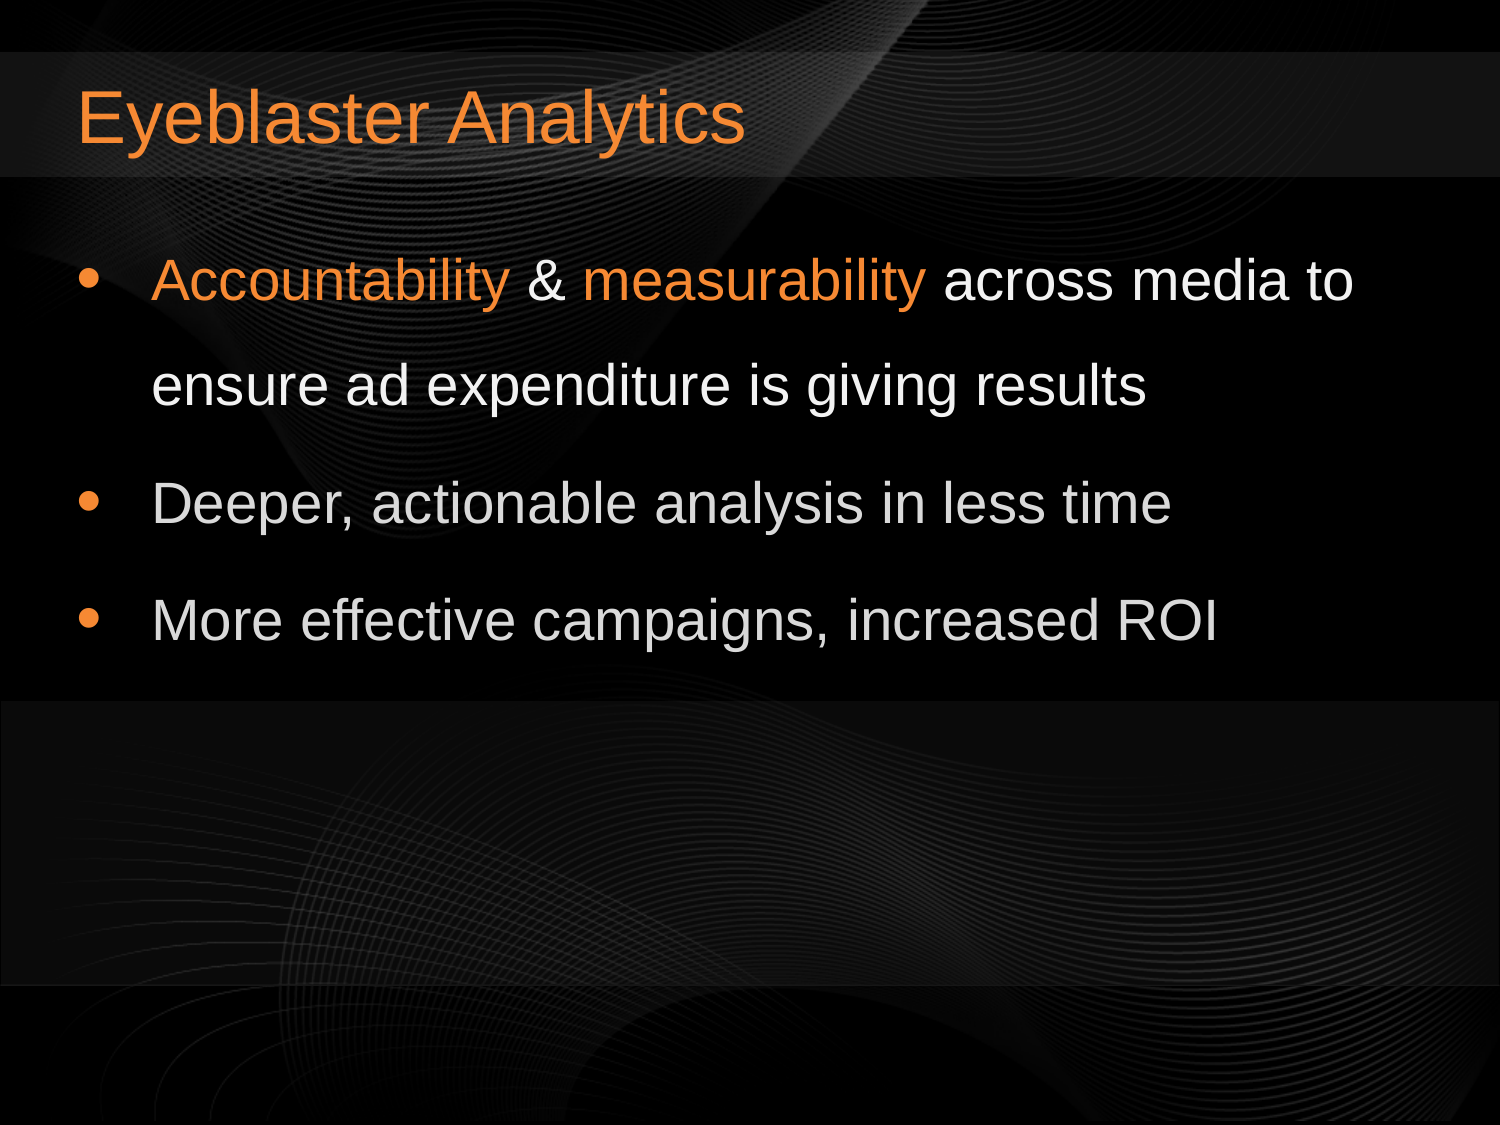

# Eyeblaster Analytics
Accountability & measurability across media to ensure ad expenditure is giving results
Deeper, actionable analysis in less time
More effective campaigns, increased ROI